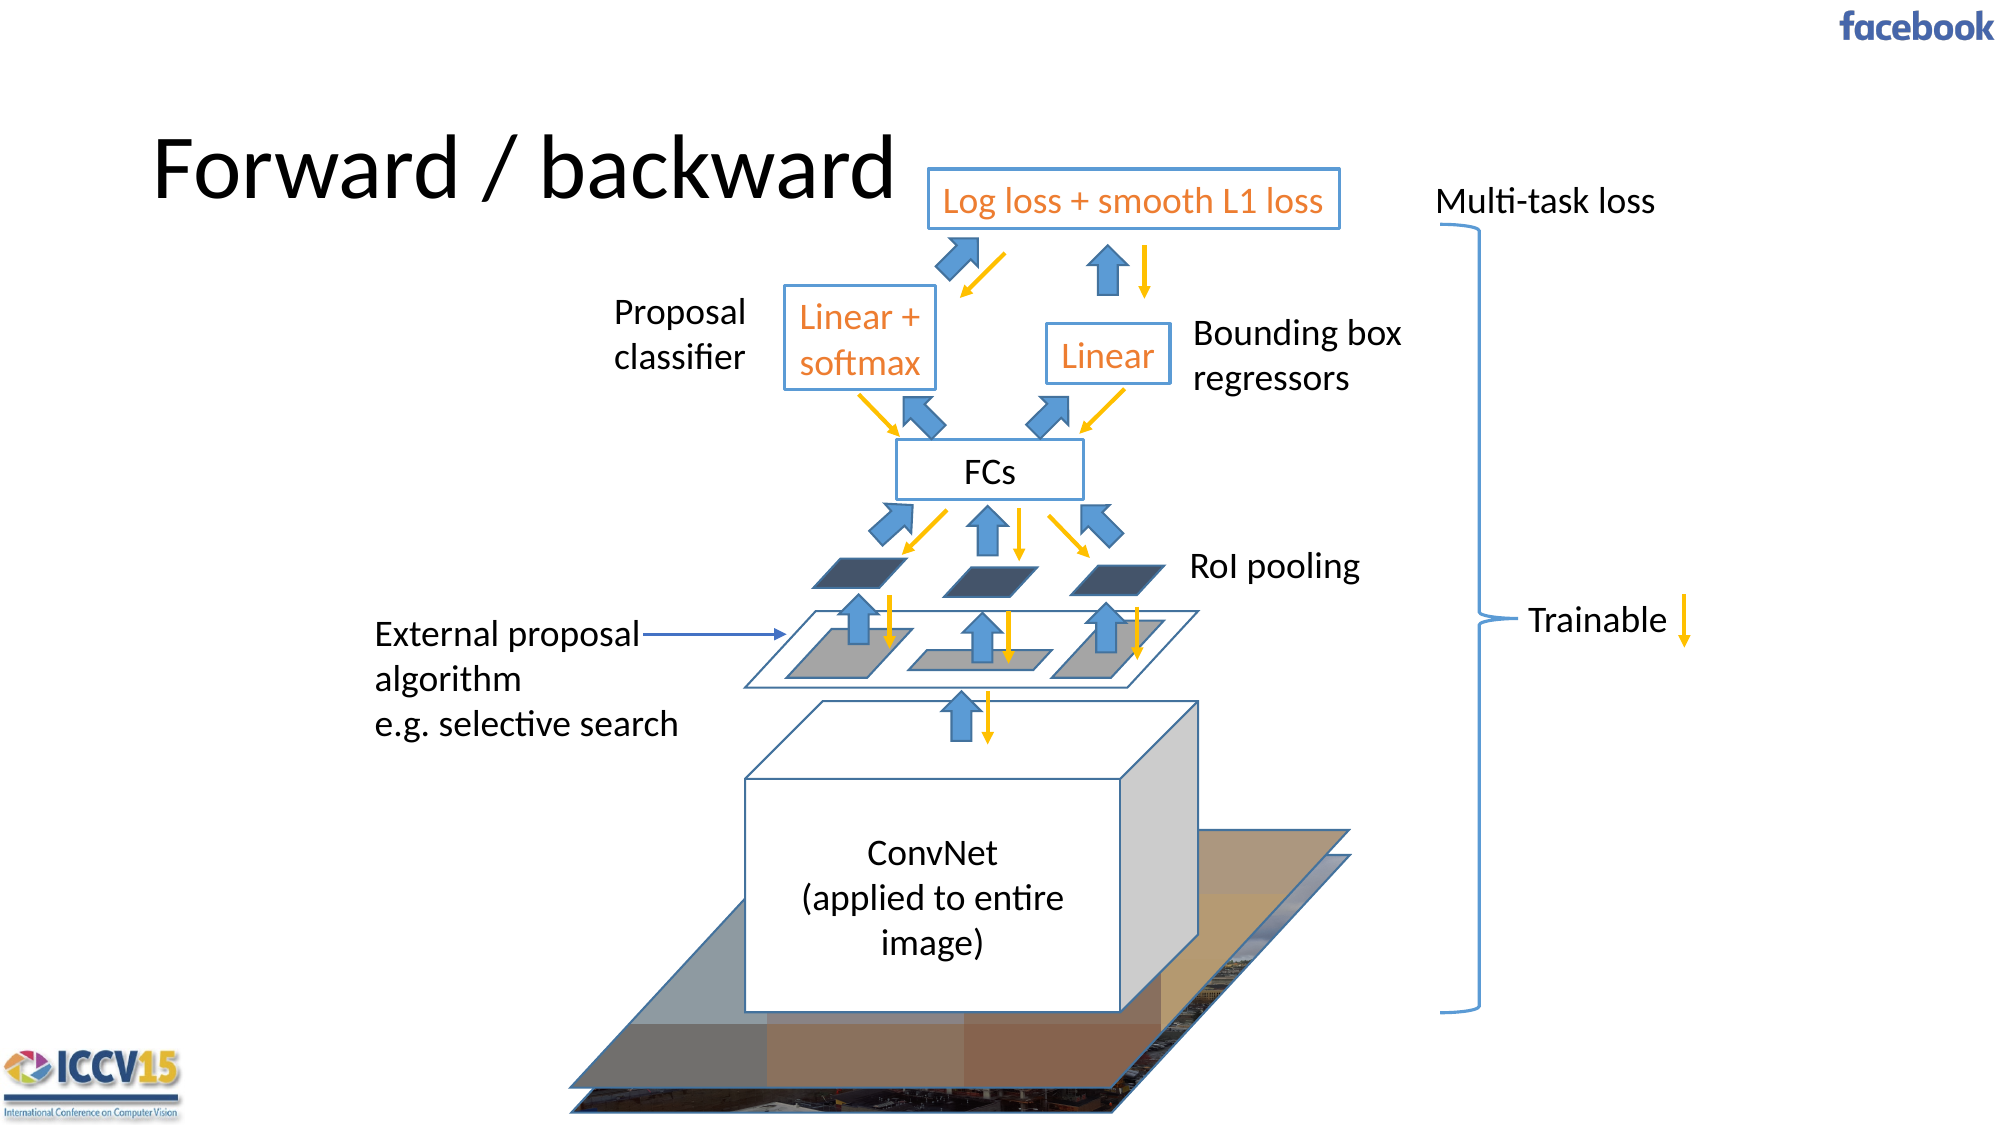

# Forward / backward
Log loss + smooth L1 loss
Multi-task loss

Proposal
classifier
Linear +
softmax
Bounding box
regressors
Linear

FCs

RoI pooling

Trainable

External proposal algorithm
e.g. selective search

ConvNet
(applied to entire image)